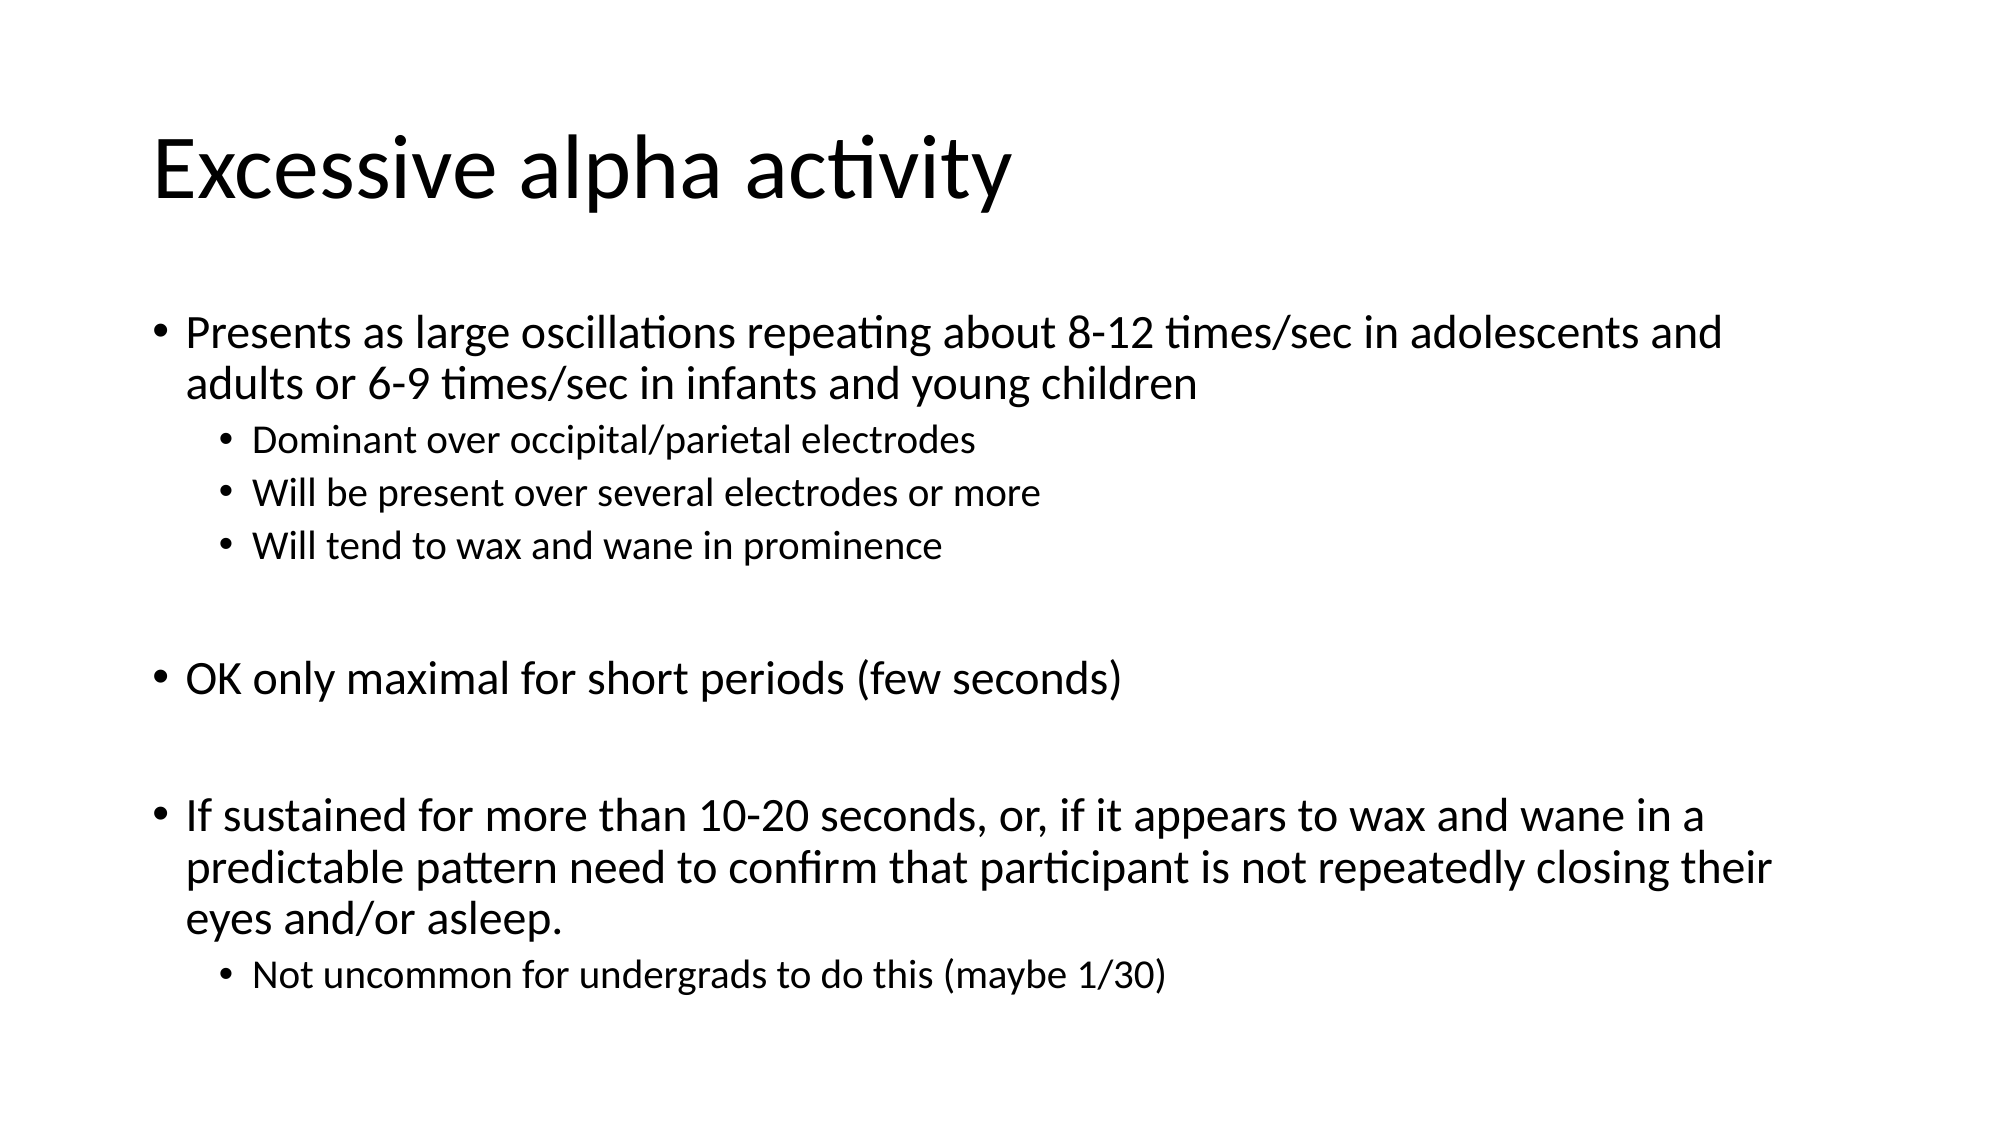

# Excessive alpha activity
Presents as large oscillations repeating about 8-12 times/sec in adolescents and adults or 6-9 times/sec in infants and young children
Dominant over occipital/parietal electrodes
Will be present over several electrodes or more
Will tend to wax and wane in prominence

OK only maximal for short periods (few seconds)

If sustained for more than 10-20 seconds, or, if it appears to wax and wane in a predictable pattern need to confirm that participant is not repeatedly closing their eyes and/or asleep.
Not uncommon for undergrads to do this (maybe 1/30)